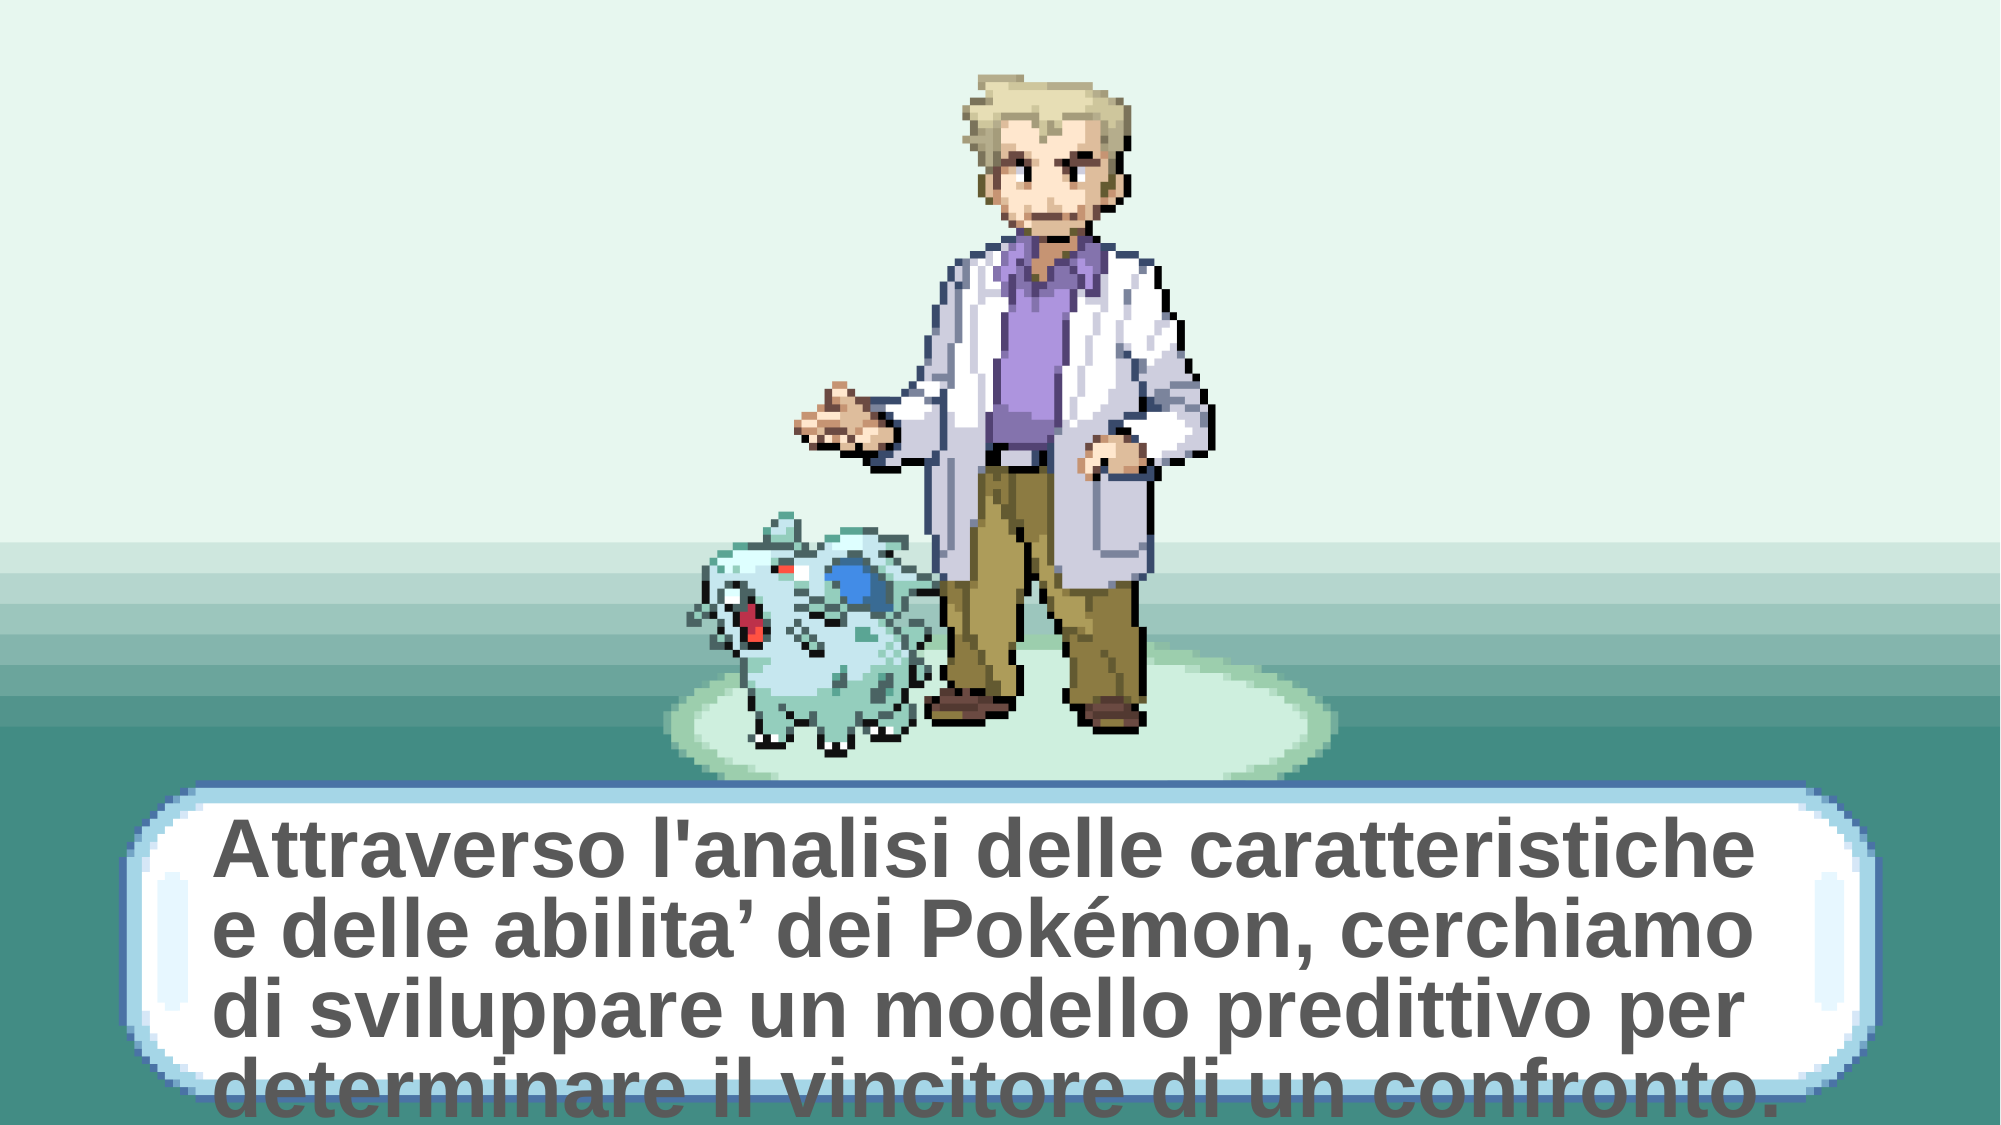

Attraverso l'analisi delle caratteristiche e delle abilita’ dei Pokémon, cerchiamo di sviluppare un modello predittivo per determinare il vincitore di un confronto.